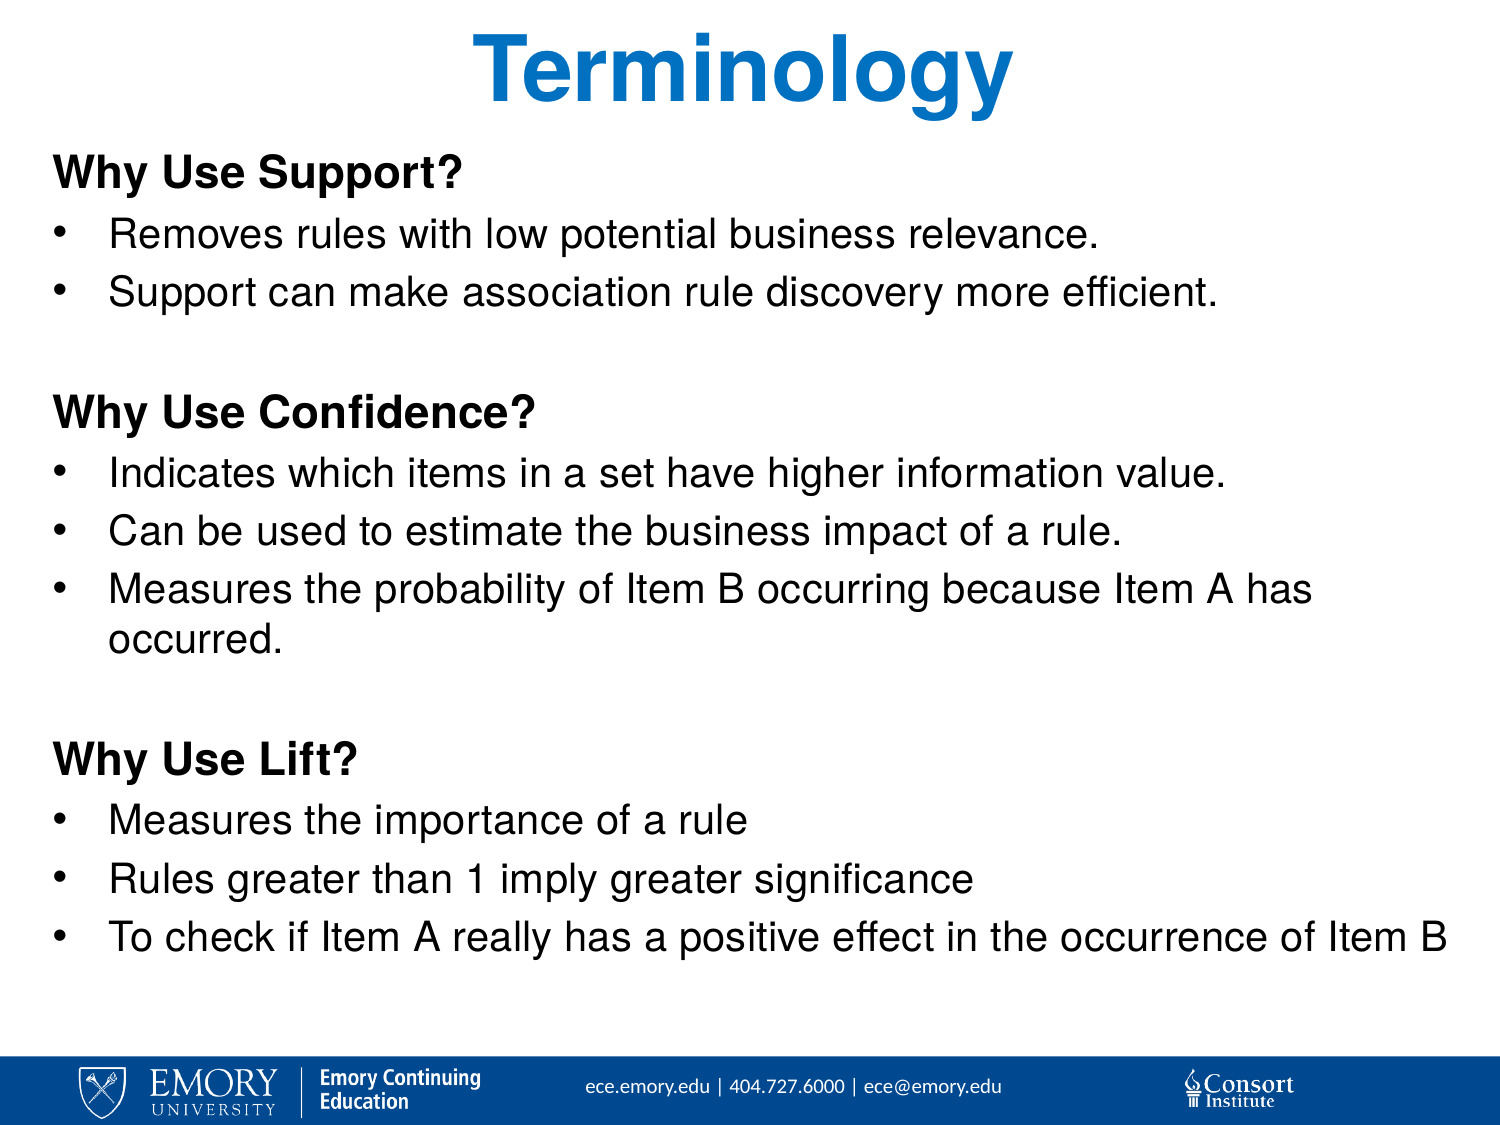

# Terminology
Why Use Support?
Removes rules with low potential business relevance.
Support can make association rule discovery more efficient.

Why Use Confidence?
Indicates which items in a set have higher information value.
Can be used to estimate the business impact of a rule.
Measures the probability of Item B occurring because Item A has occurred.

Why Use Lift?
Measures the importance of a rule
Rules greater than 1 imply greater significance
To check if Item A really has a positive effect in the occurrence of Item B